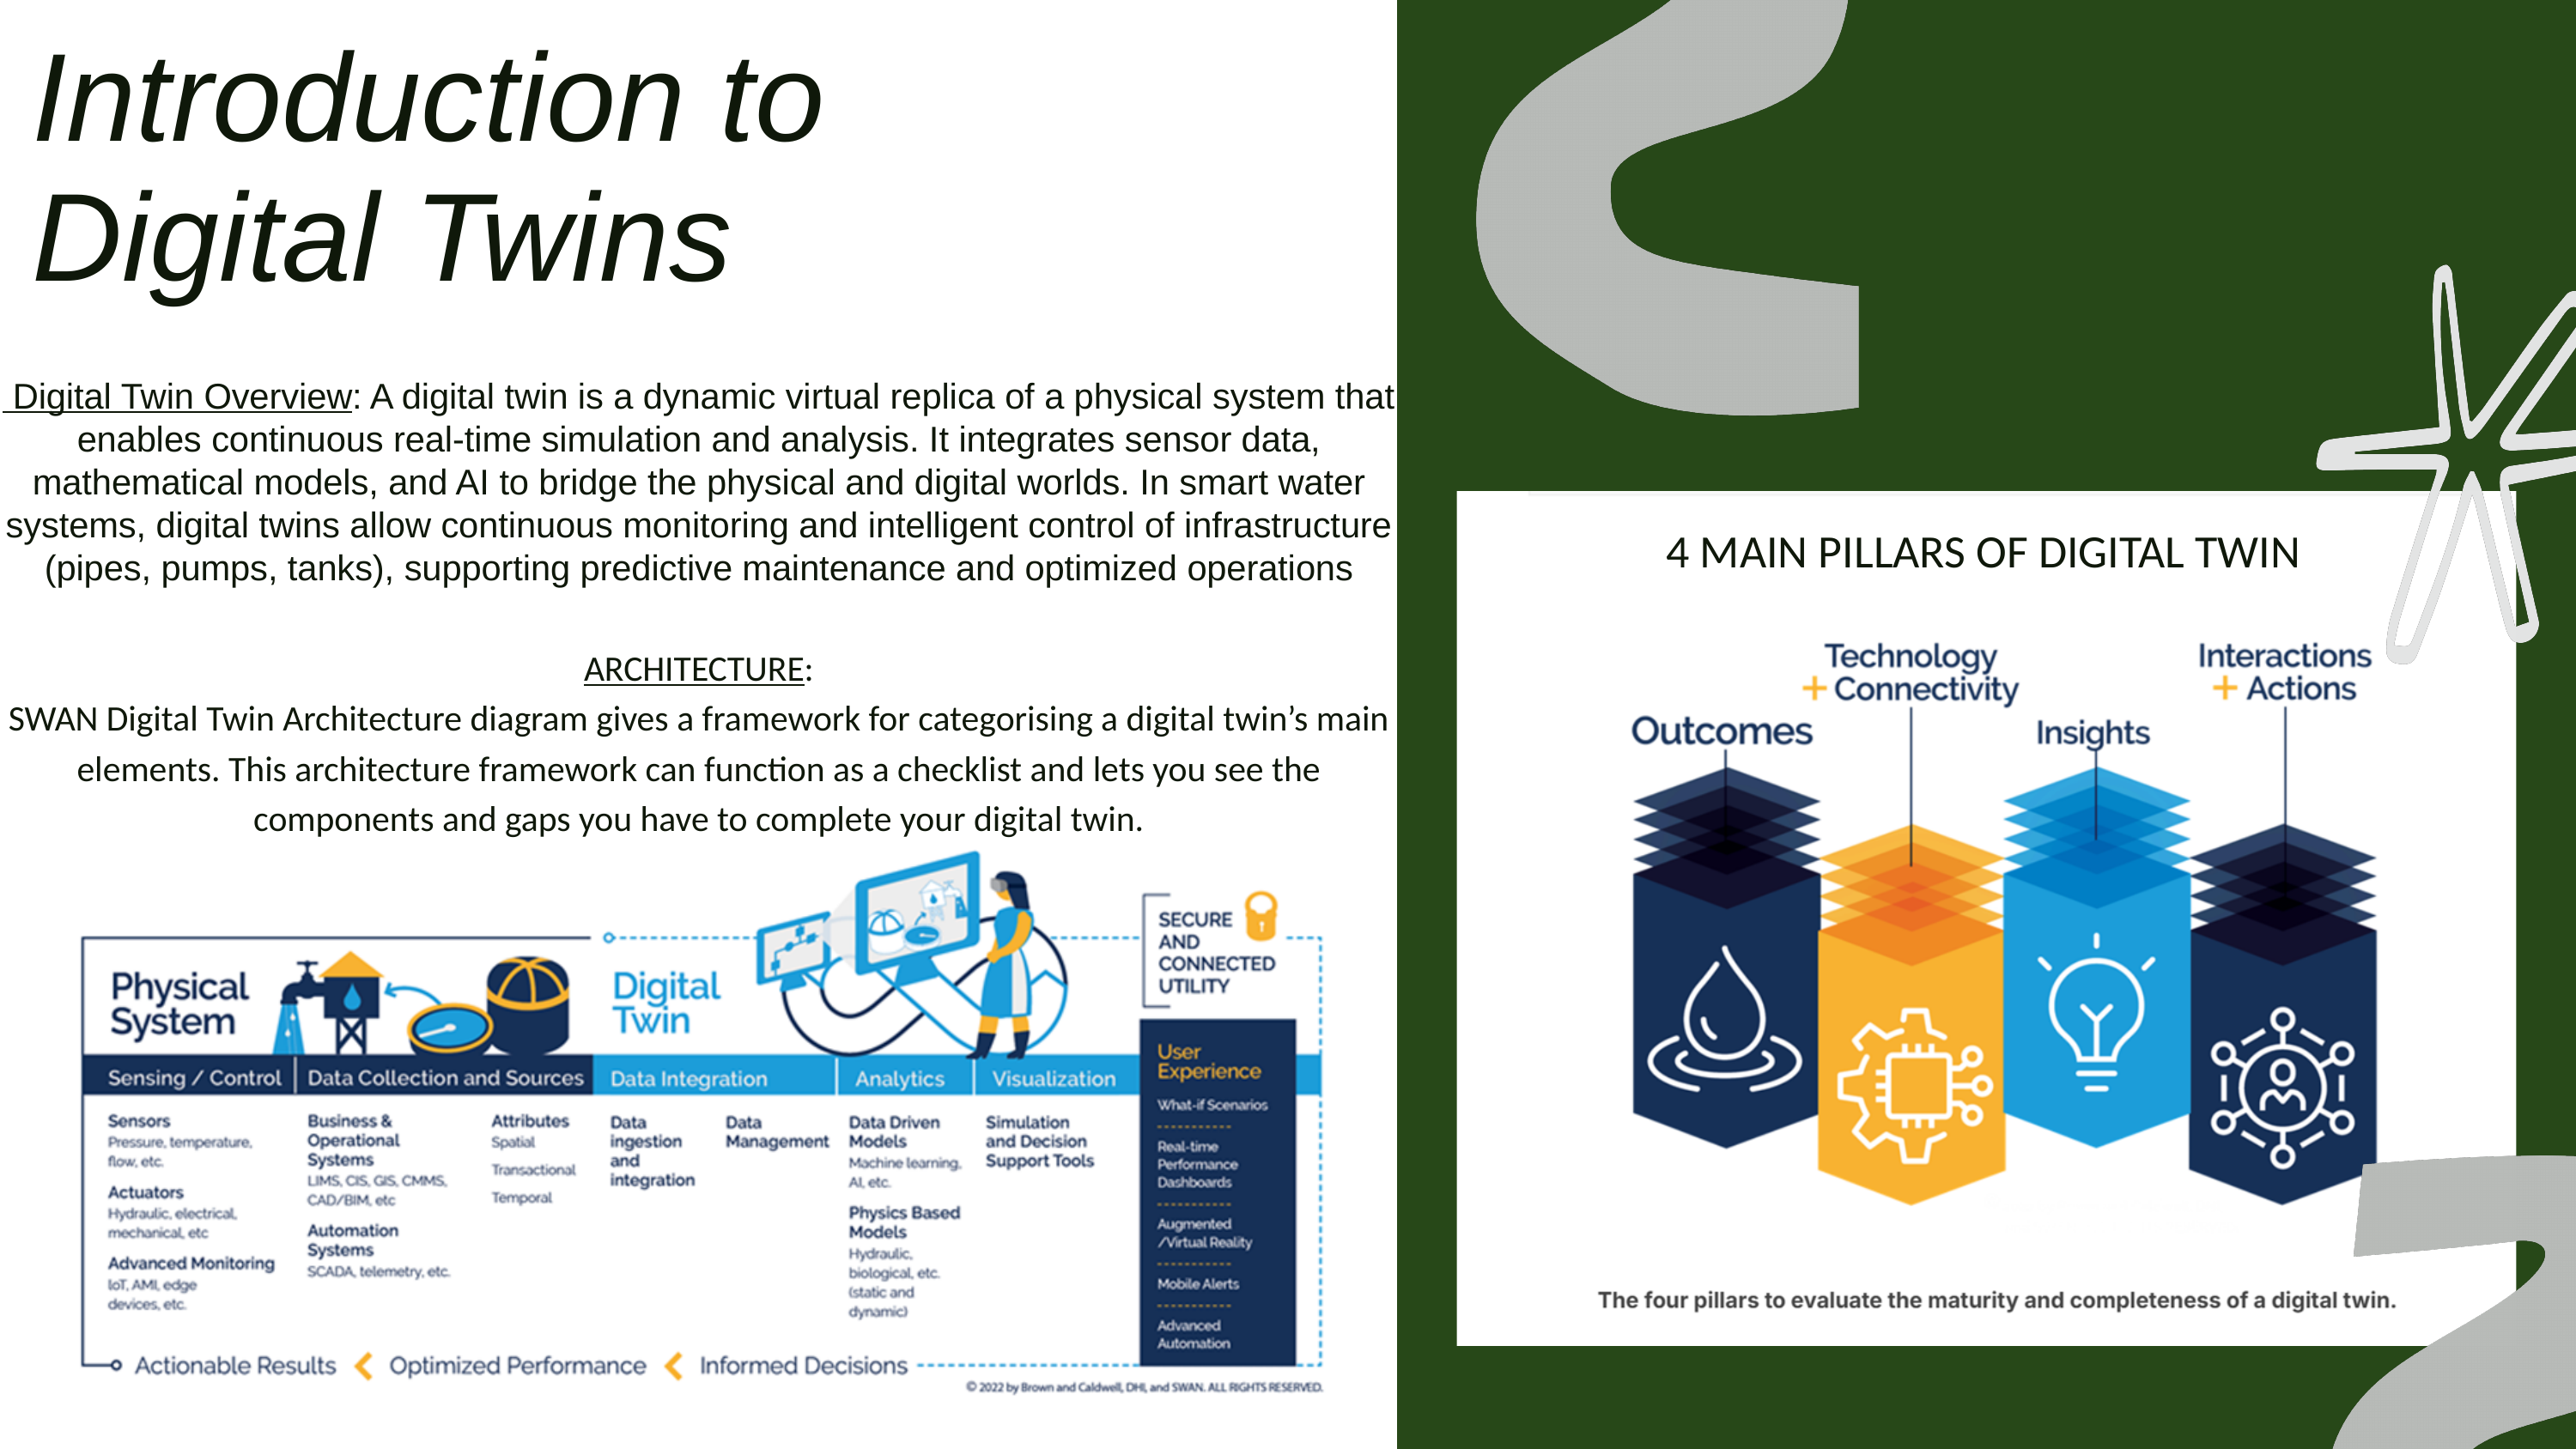

Introduction to Digital Twins

 Digital Twin Overview: A digital twin is a dynamic virtual replica of a physical system that enables continuous real-time simulation and analysis. It integrates sensor data, mathematical models, and AI to bridge the physical and digital worlds. In smart water systems, digital twins allow continuous monitoring and intelligent control of infrastructure (pipes, pumps, tanks), supporting predictive maintenance and optimized operations

4 MAIN PILLARS OF DIGITAL TWIN
ARCHITECTURE:
SWAN Digital Twin Architecture diagram gives a framework for categorising a digital twin’s main elements. This architecture framework can function as a checklist and lets you see the components and gaps you have to complete your digital twin.